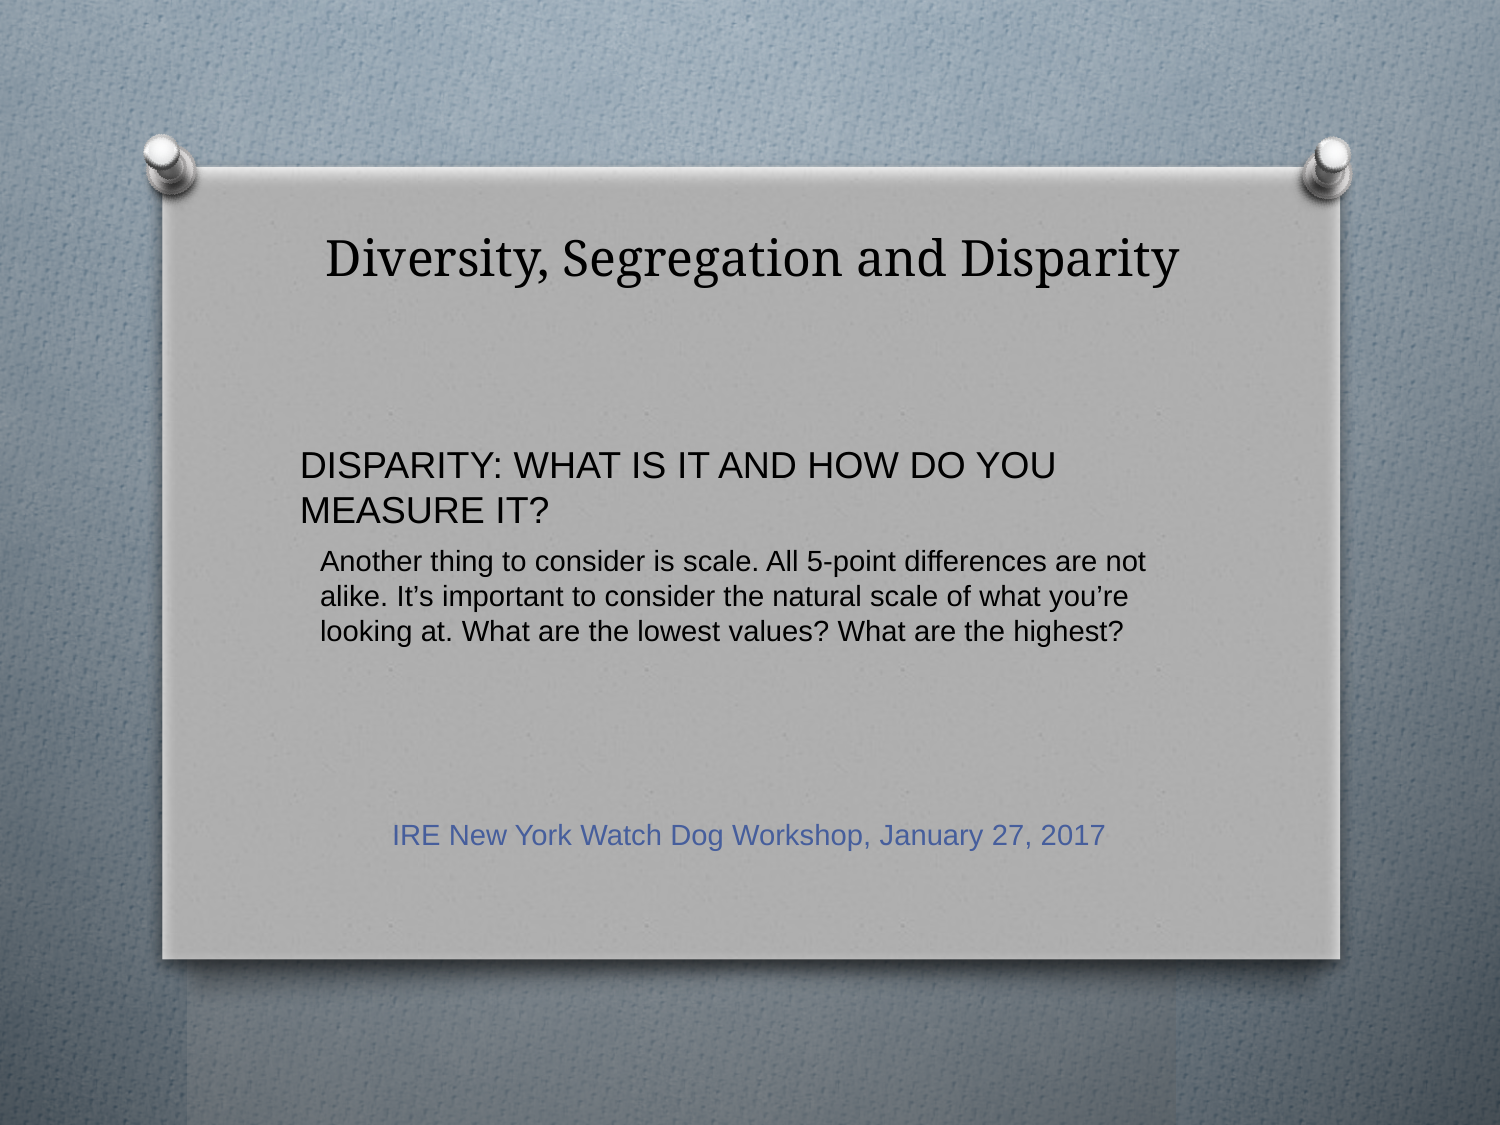

# Diversity, Segregation and Disparity
DISPARITY: WHAT IS IT AND HOW DO YOU MEASURE IT?
Another thing to consider is scale. All 5-point differences are not alike. It’s important to consider the natural scale of what you’re looking at. What are the lowest values? What are the highest?
IRE New York Watch Dog Workshop, January 27, 2017